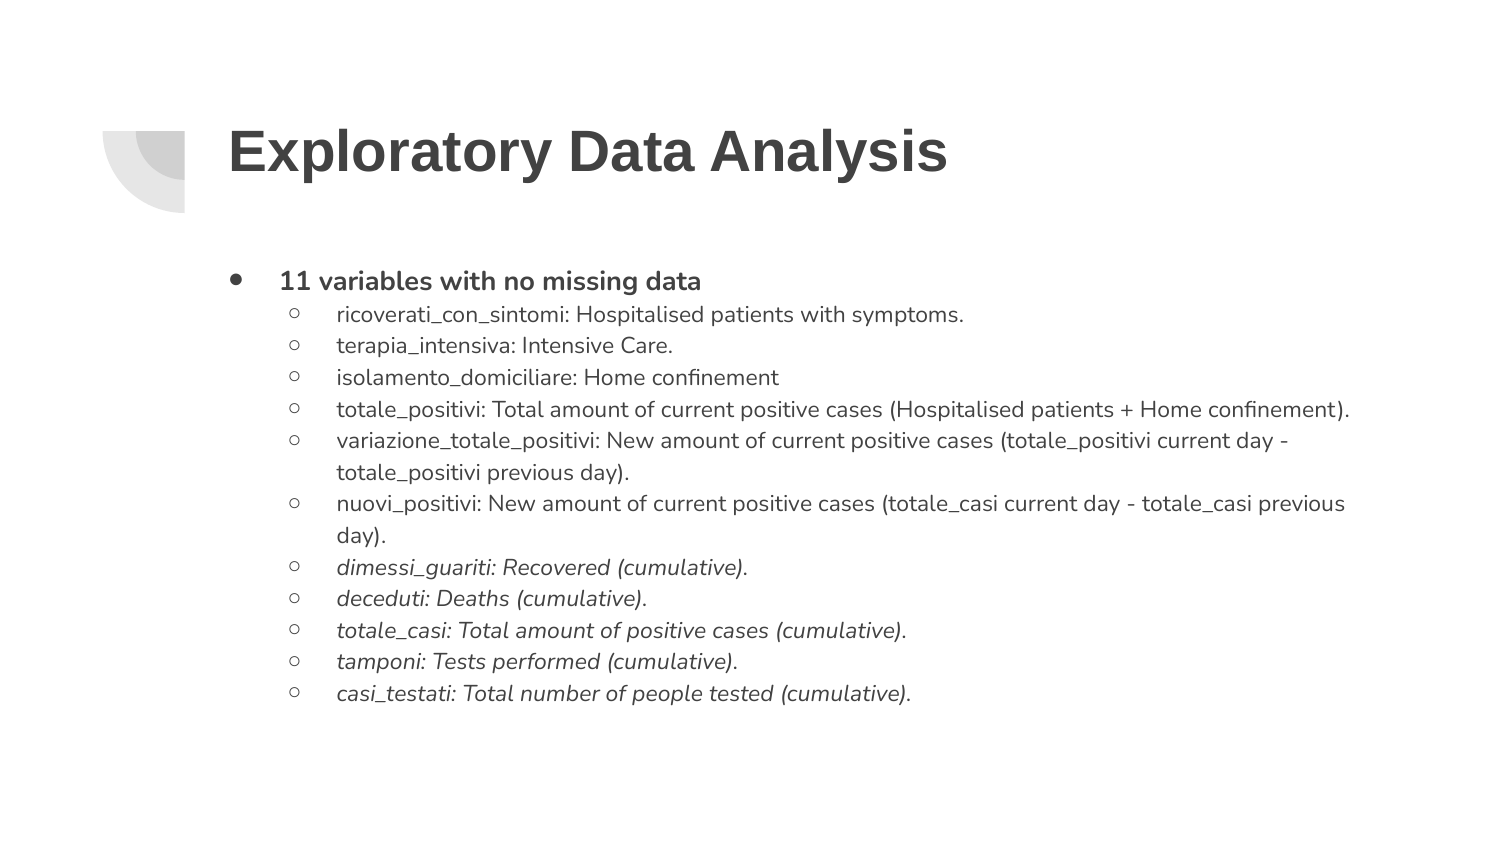

# Exploratory Data Analysis
11 variables with no missing data
ricoverati_con_sintomi: Hospitalised patients with symptoms.
terapia_intensiva: Intensive Care.
isolamento_domiciliare: Home confinement
totale_positivi: Total amount of current positive cases (Hospitalised patients + Home confinement).
variazione_totale_positivi: New amount of current positive cases (totale_positivi current day - totale_positivi previous day).
nuovi_positivi: New amount of current positive cases (totale_casi current day - totale_casi previous day).
dimessi_guariti: Recovered (cumulative).
deceduti: Deaths (cumulative).
totale_casi: Total amount of positive cases (cumulative).
tamponi: Tests performed (cumulative).
casi_testati: Total number of people tested (cumulative).